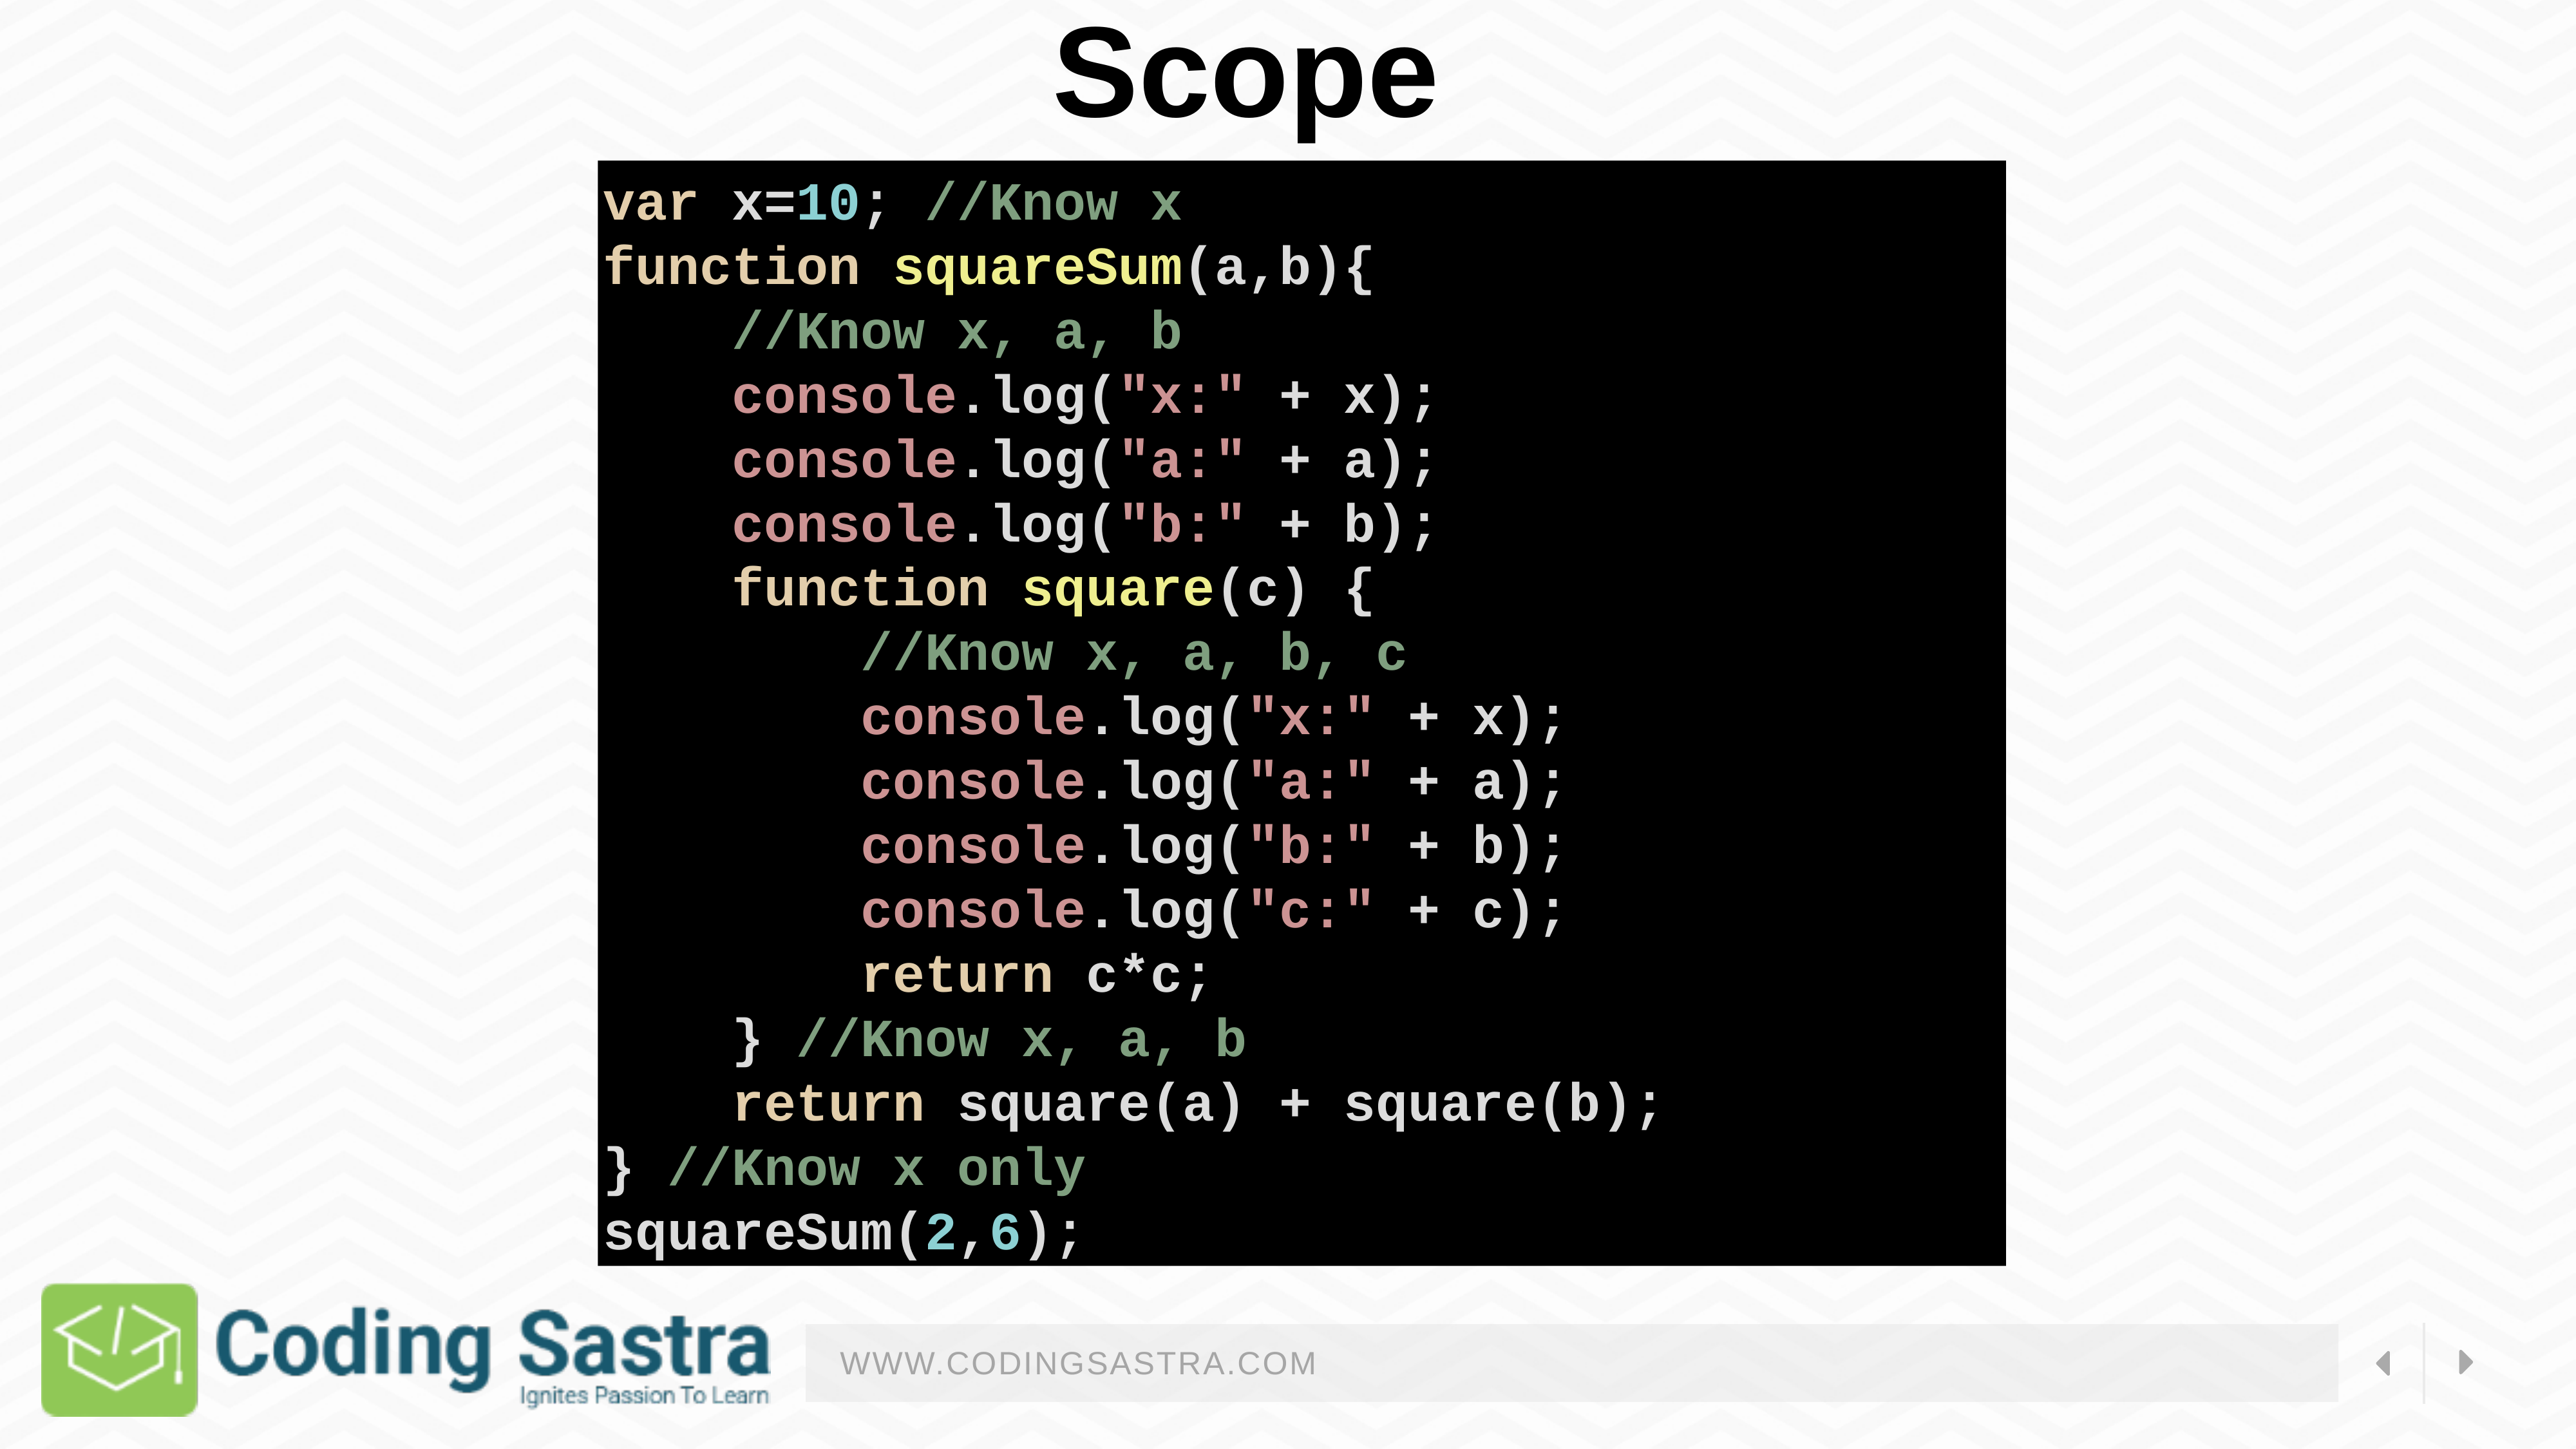

Scope
var x=10; //Know x
function squareSum(a,b){
    //Know x, a, b
    console.log("x:" + x);
    console.log("a:" + a);
    console.log("b:" + b);
    function square(c) {
        //Know x, a, b, c
        console.log("x:" + x);
        console.log("a:" + a);
        console.log("b:" + b);
        console.log("c:" + c);
        return c*c;
    } //Know x, a, b
    return square(a) + square(b);
} //Know x only
squareSum(2,6);